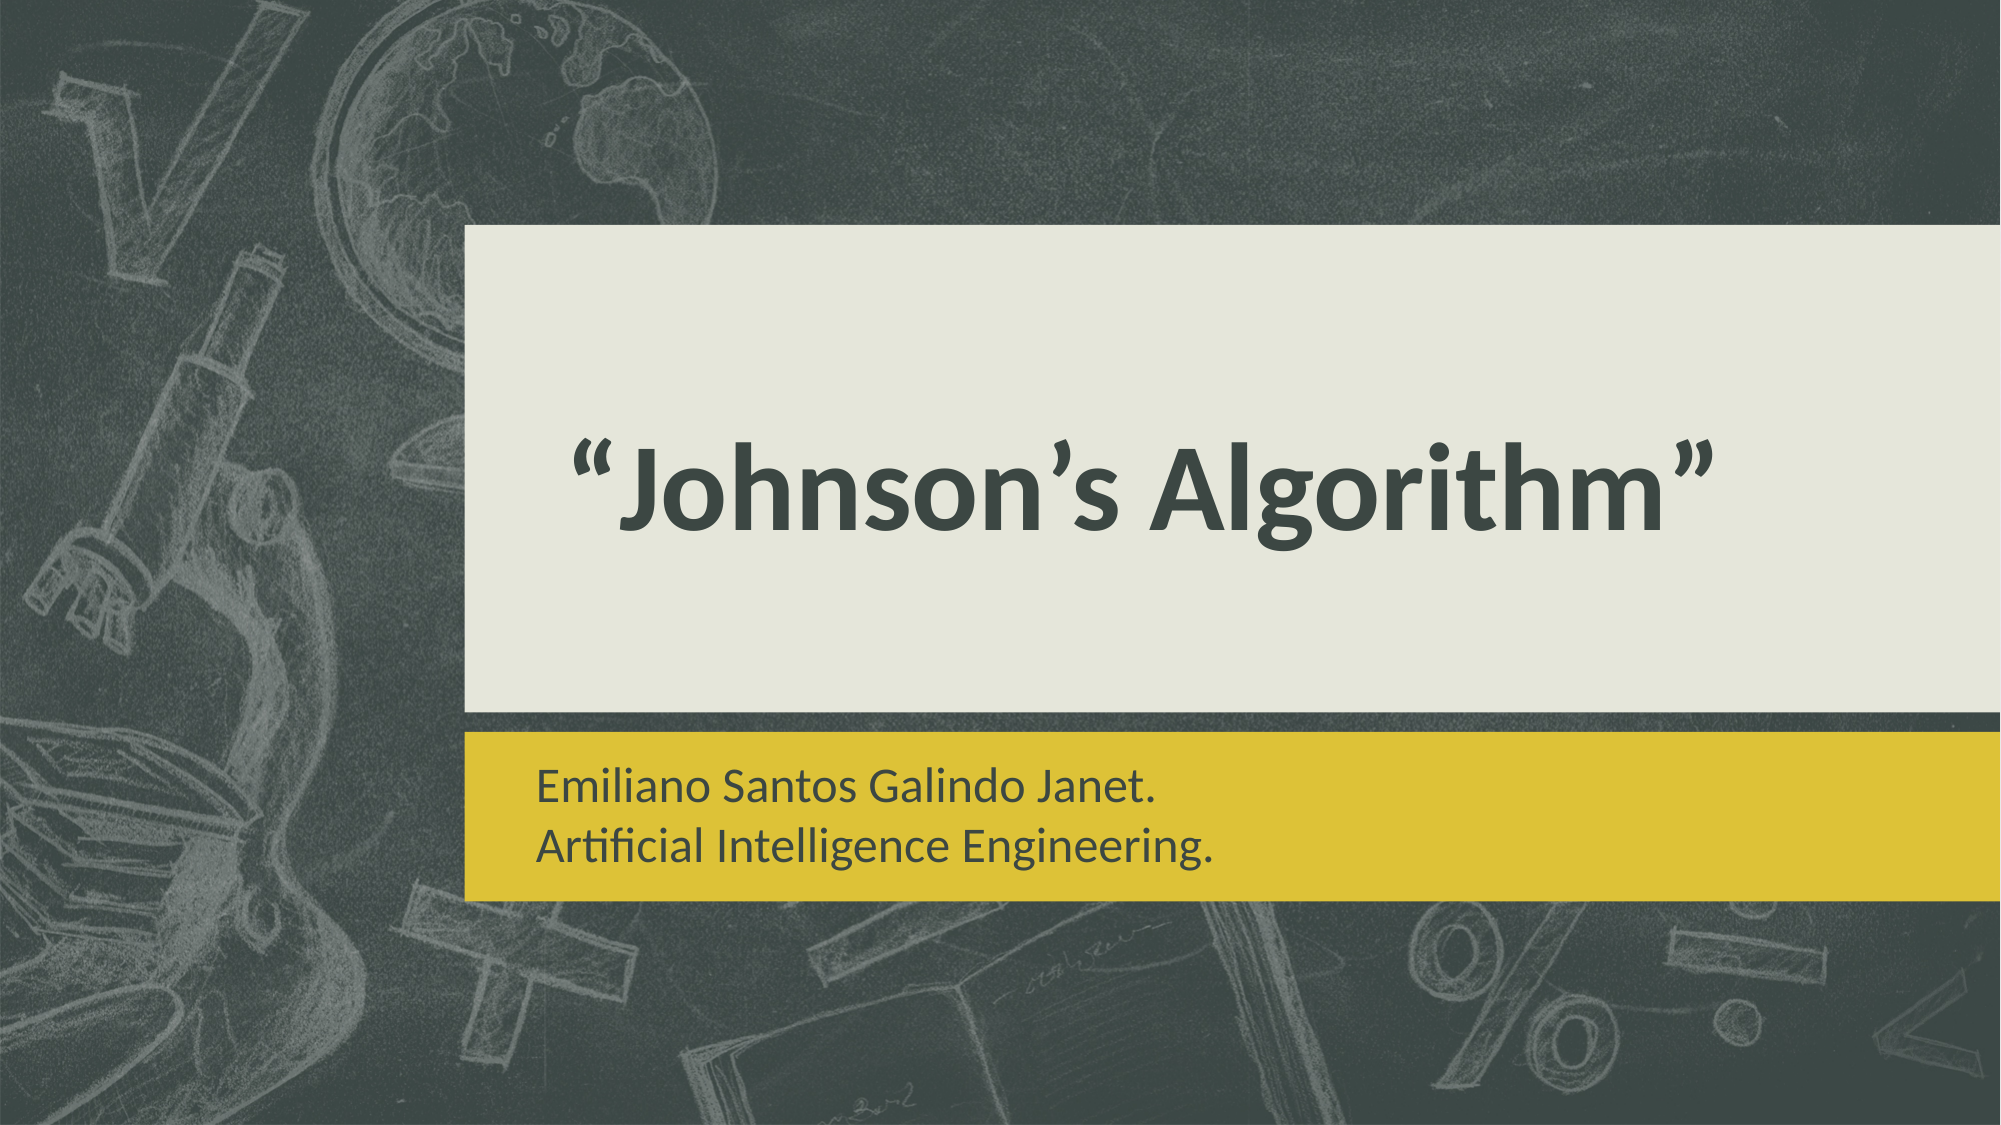

# “Johnson’s Algorithm”
Emiliano Santos Galindo Janet.
Artificial Intelligence Engineering.